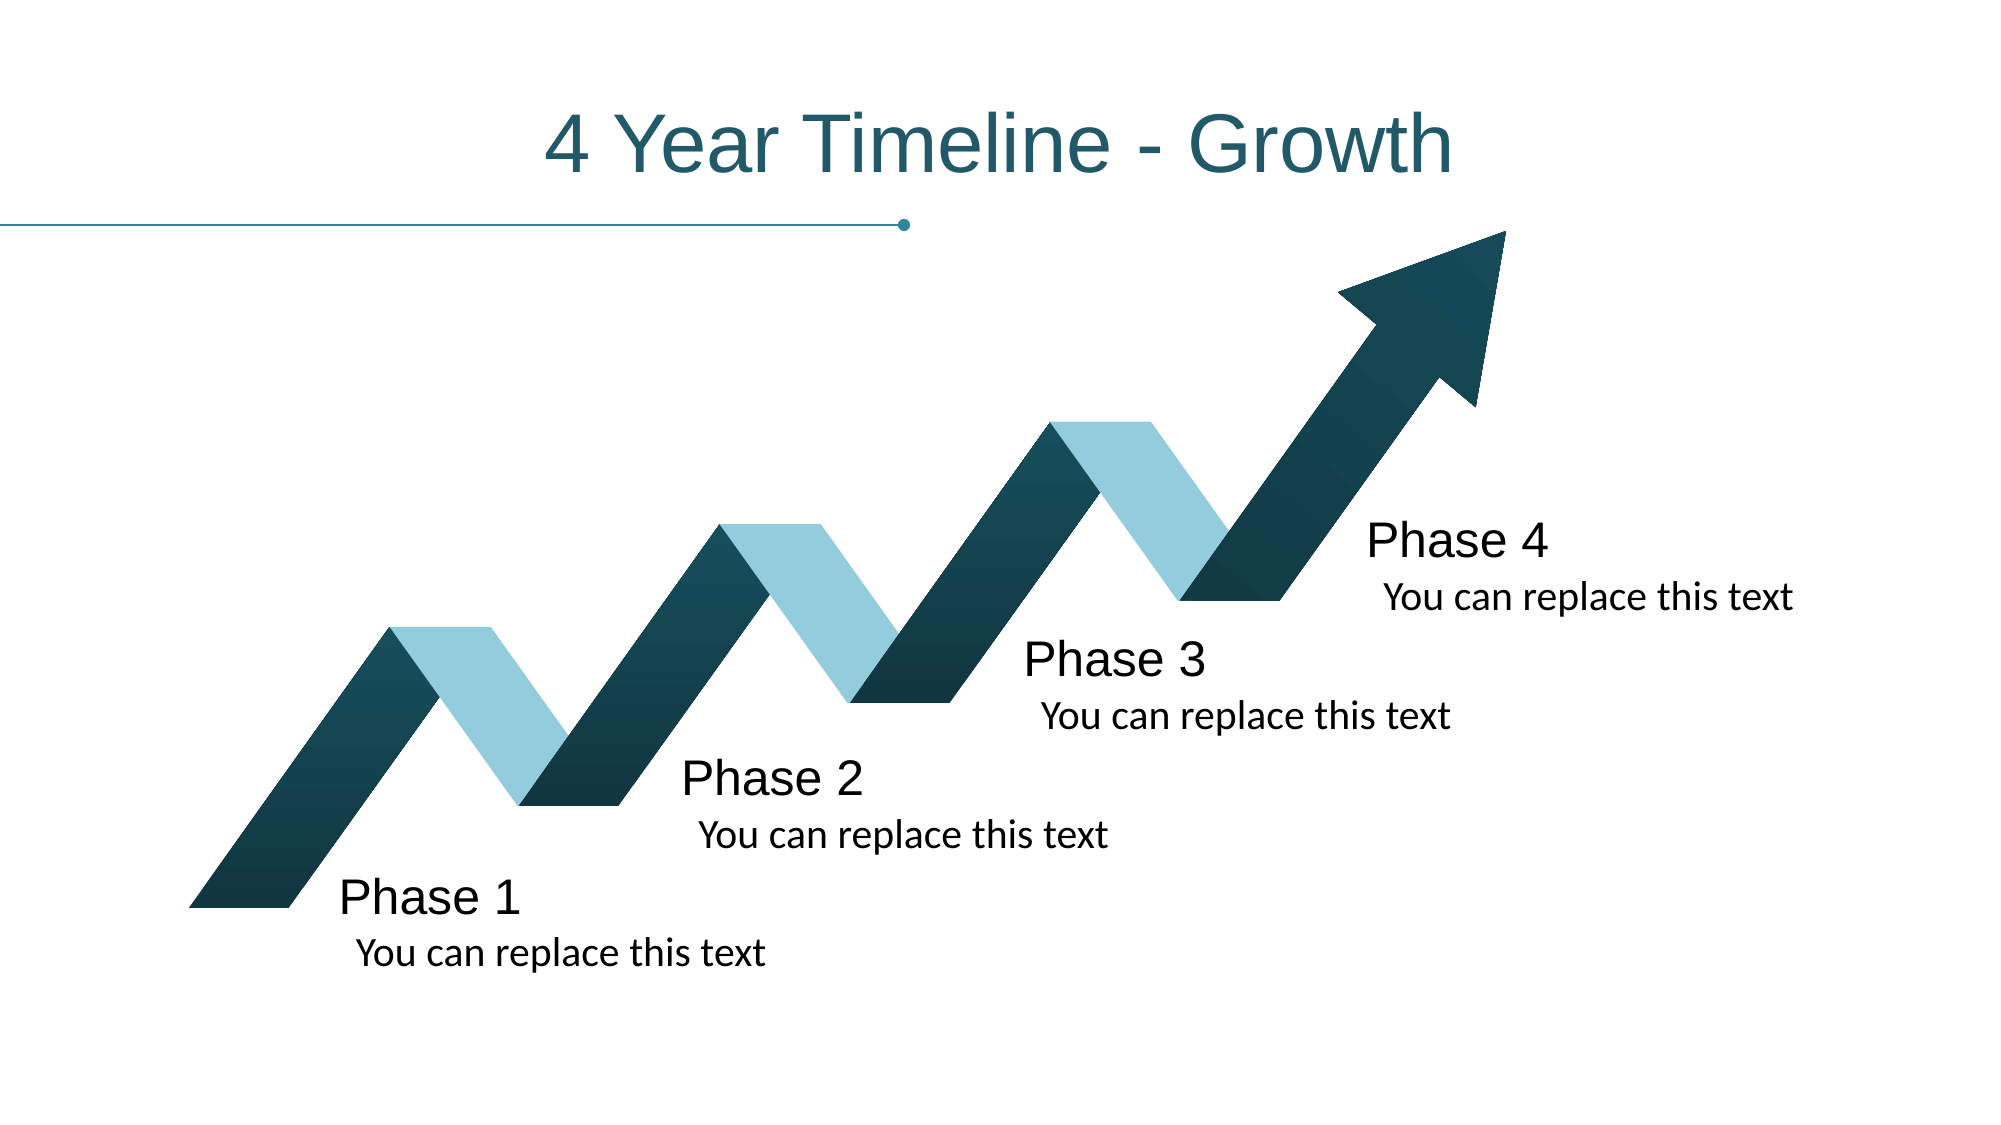

# 4 Year Timeline - Growth

Phase 4
You can replace this text

Phase 3
You can replace this text

Phase 2
You can replace this text
Phase 1
You can replace this text